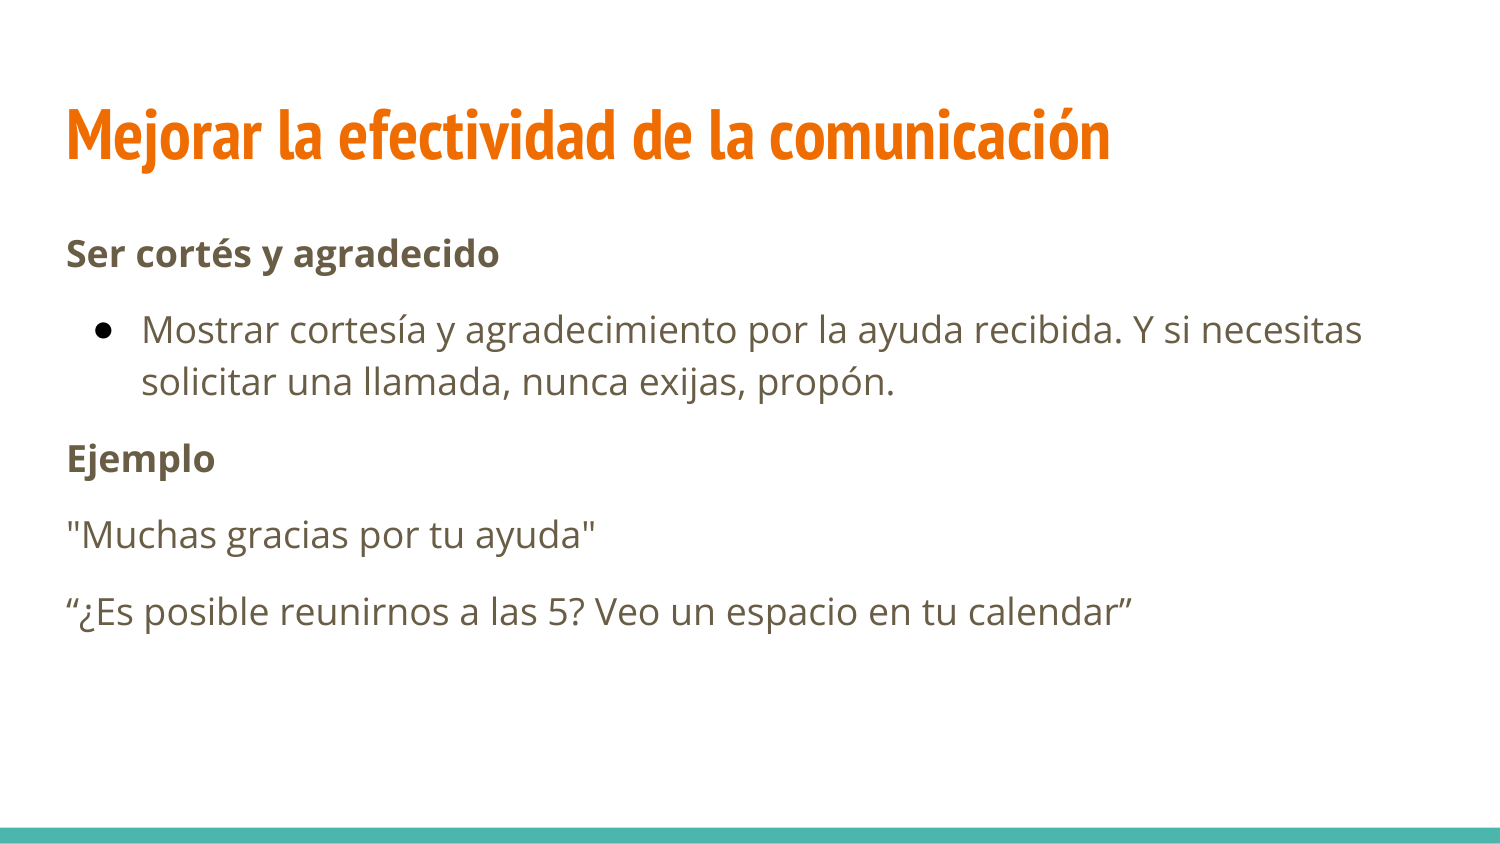

# Mejorar la efectividad de la comunicación
Ser cortés y agradecido
Mostrar cortesía y agradecimiento por la ayuda recibida. Y si necesitas solicitar una llamada, nunca exijas, propón.
Ejemplo
"Muchas gracias por tu ayuda"
“¿Es posible reunirnos a las 5? Veo un espacio en tu calendar”